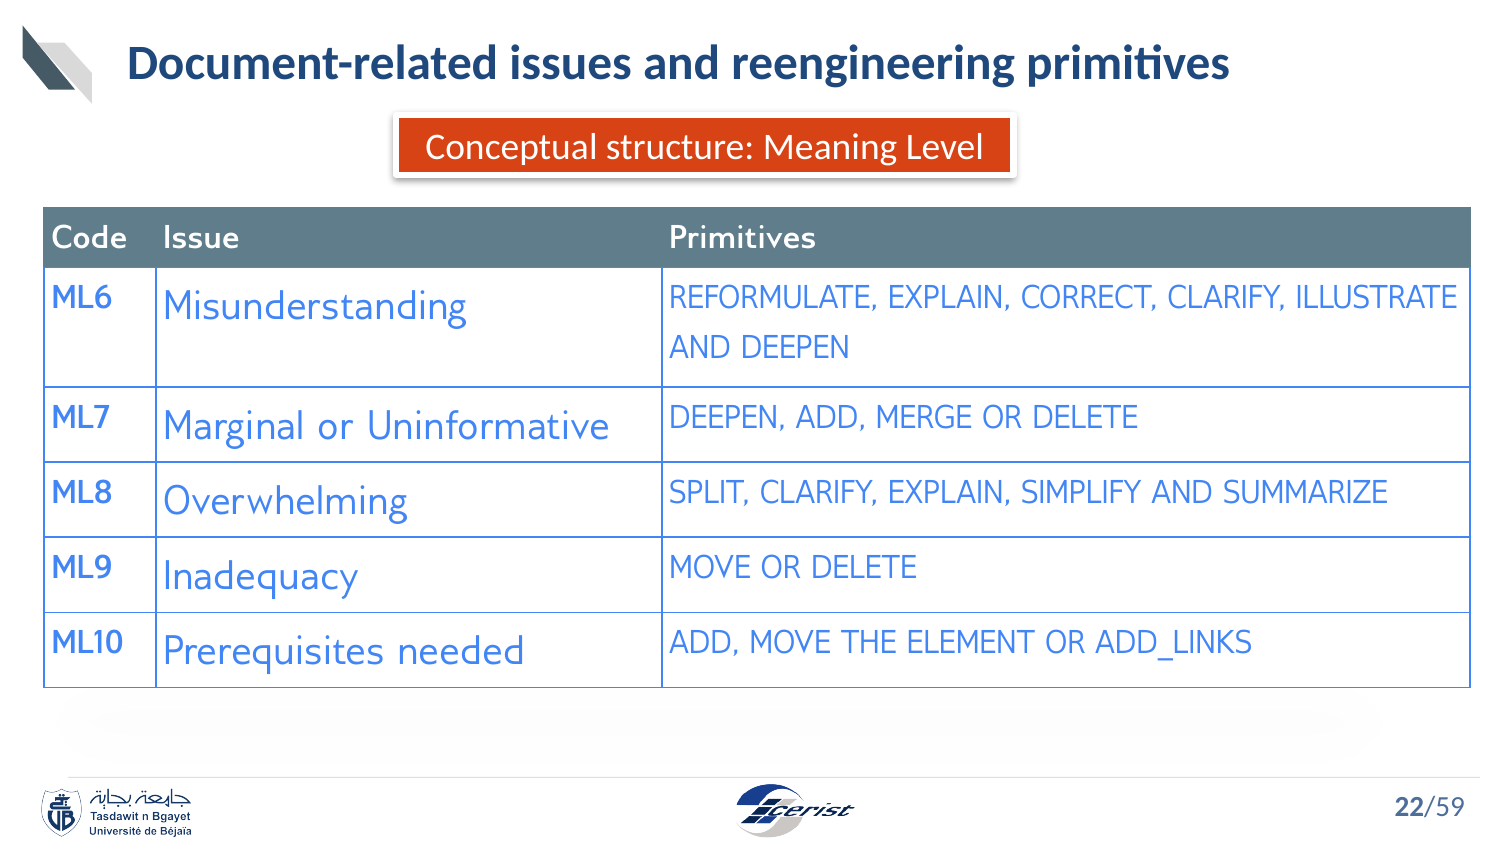

# Document-related issues and reengineering primitives
Conceptual structure: Meaning Level
| Code | Issue | Primitives |
| --- | --- | --- |
| ML6 | Misunderstanding | Reformulate, Explain, Correct, Clarify, illustrate and Deepen |
| ML7 | Marginal or Uninformative | Deepen, Add, Merge or Delete |
| ML8 | Overwhelming | Split, Clarify, Explain, simplify and Summarize |
| ML9 | Inadequacy | Move or Delete |
| ML10 | Prerequisites needed | Add, Move the element or Add\_links |
22/59